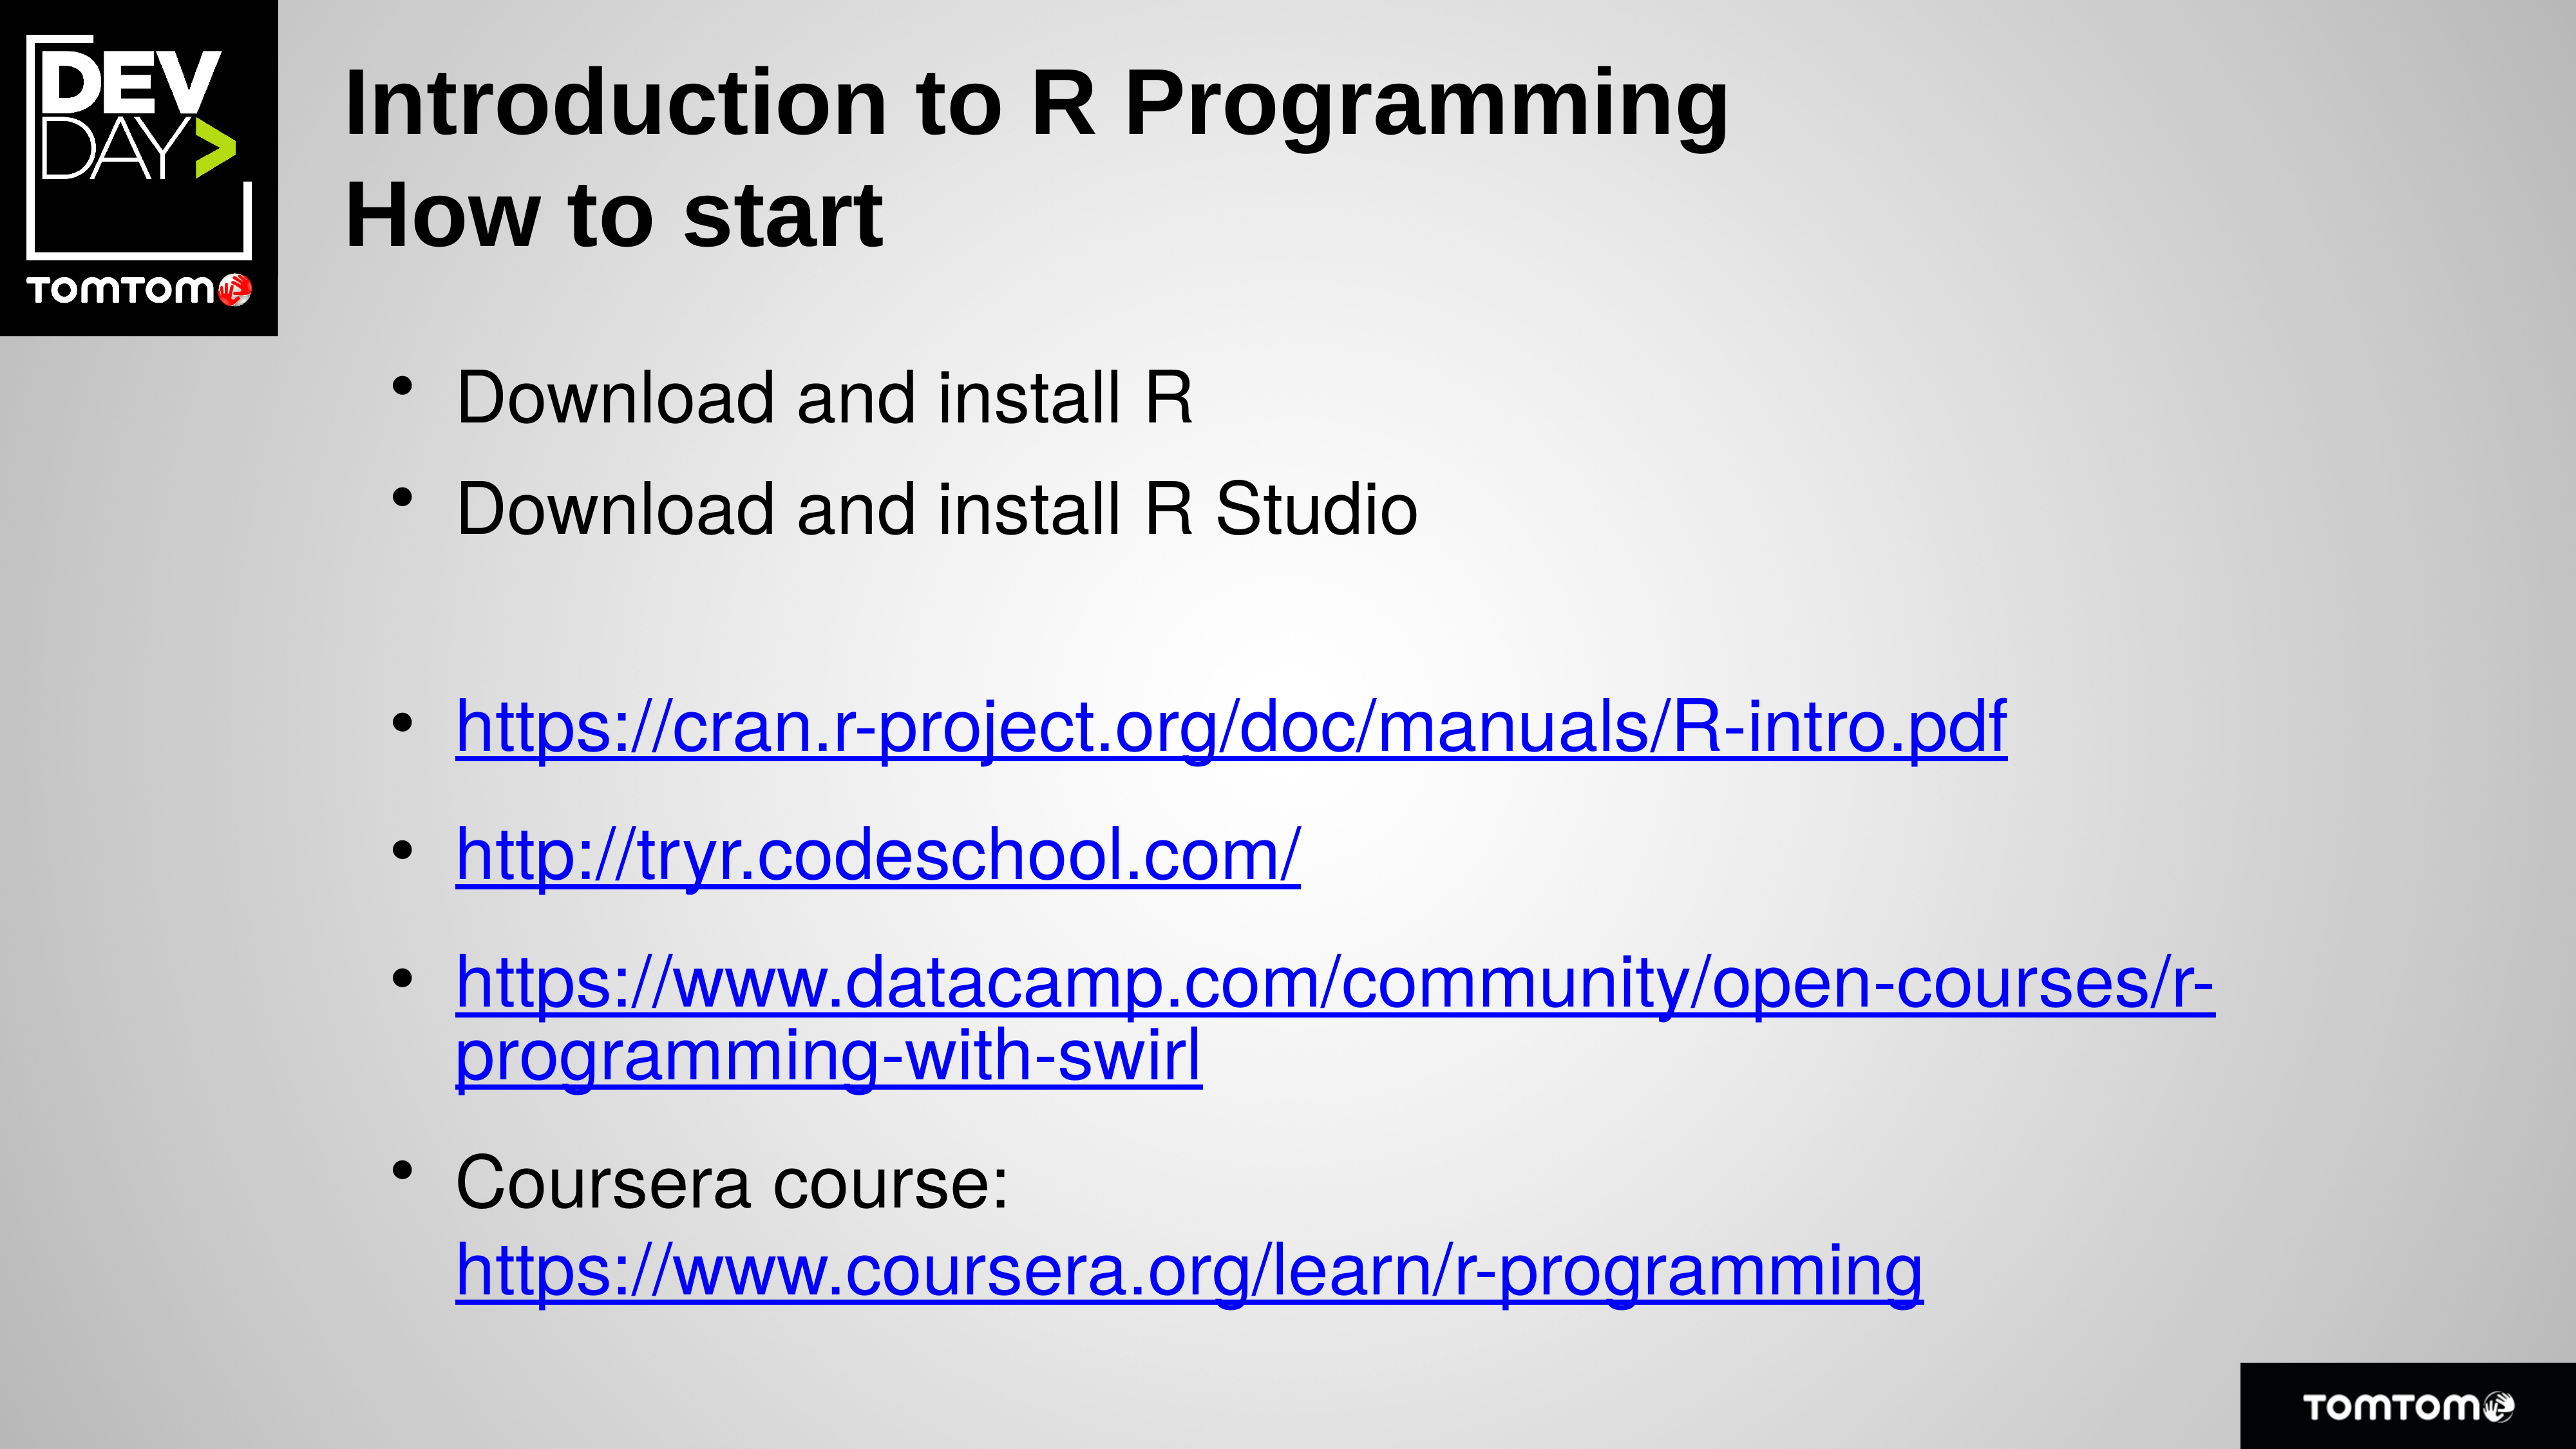

# Introduction to R Programming How to start
Download and install R
Download and install R Studio

https://cran.r-project.org/doc/manuals/R-intro.pdf
http://tryr.codeschool.com/
https://www.datacamp.com/community/open-courses/r-programming-with-swirl
Coursera course: https://www.coursera.org/learn/r-programming